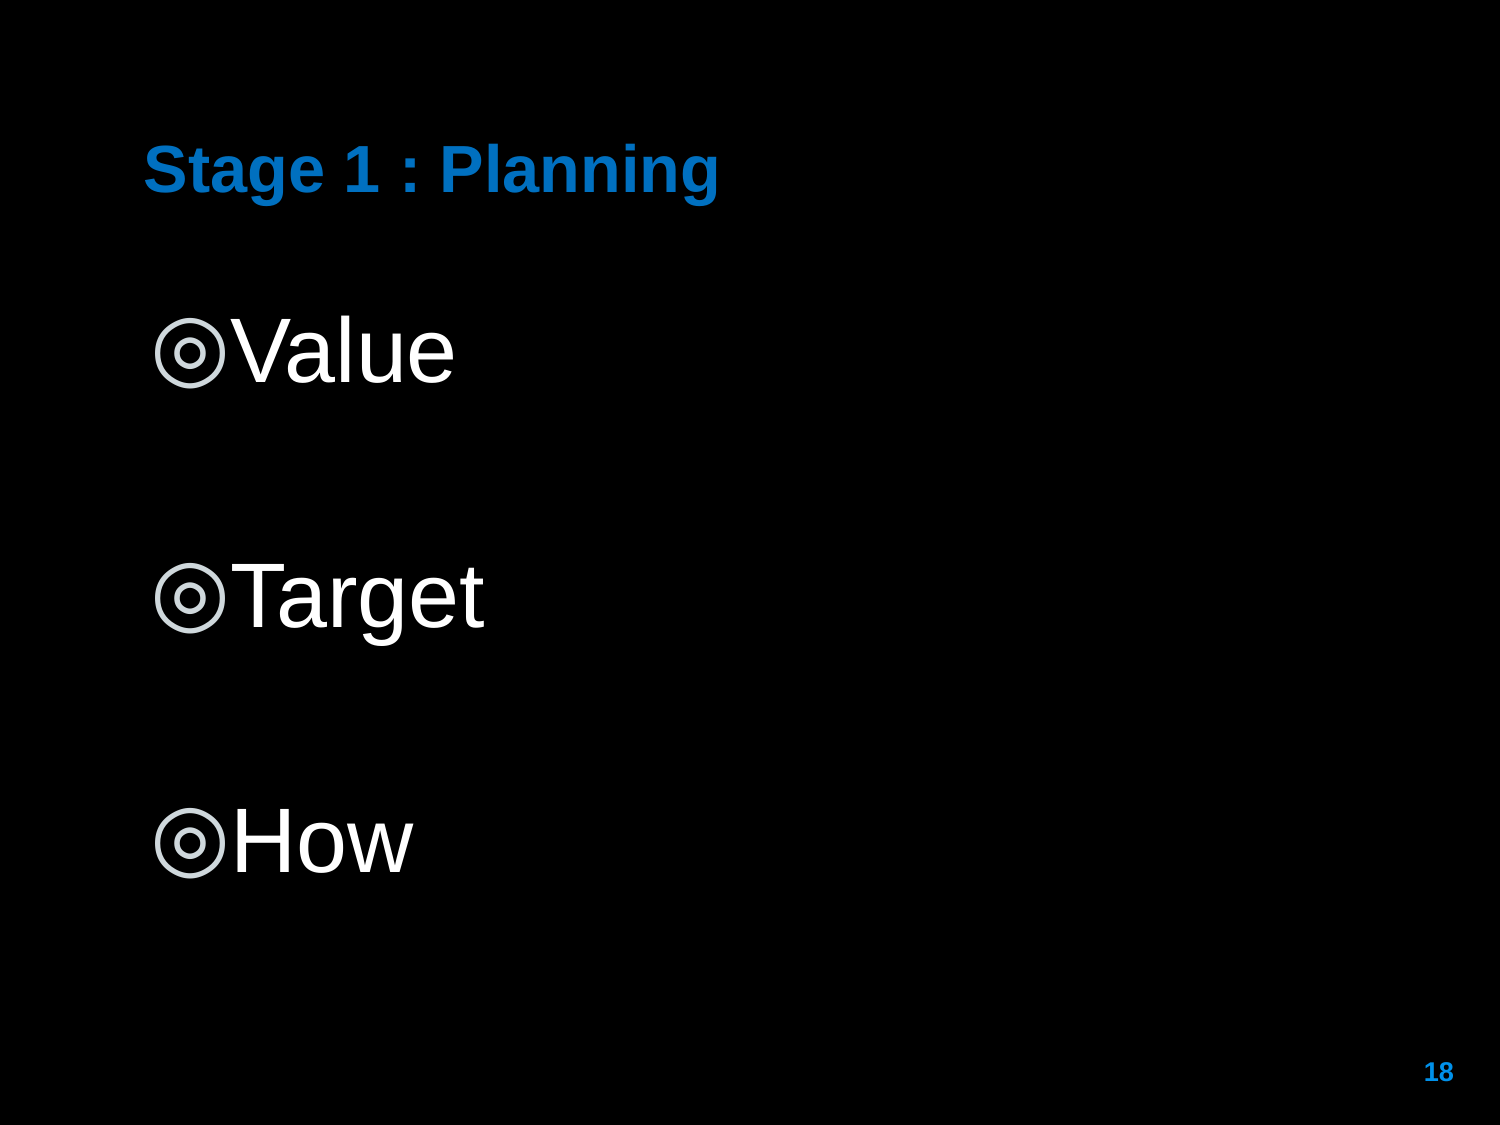

# Stage 1 : Planning
Value

Target

How

18